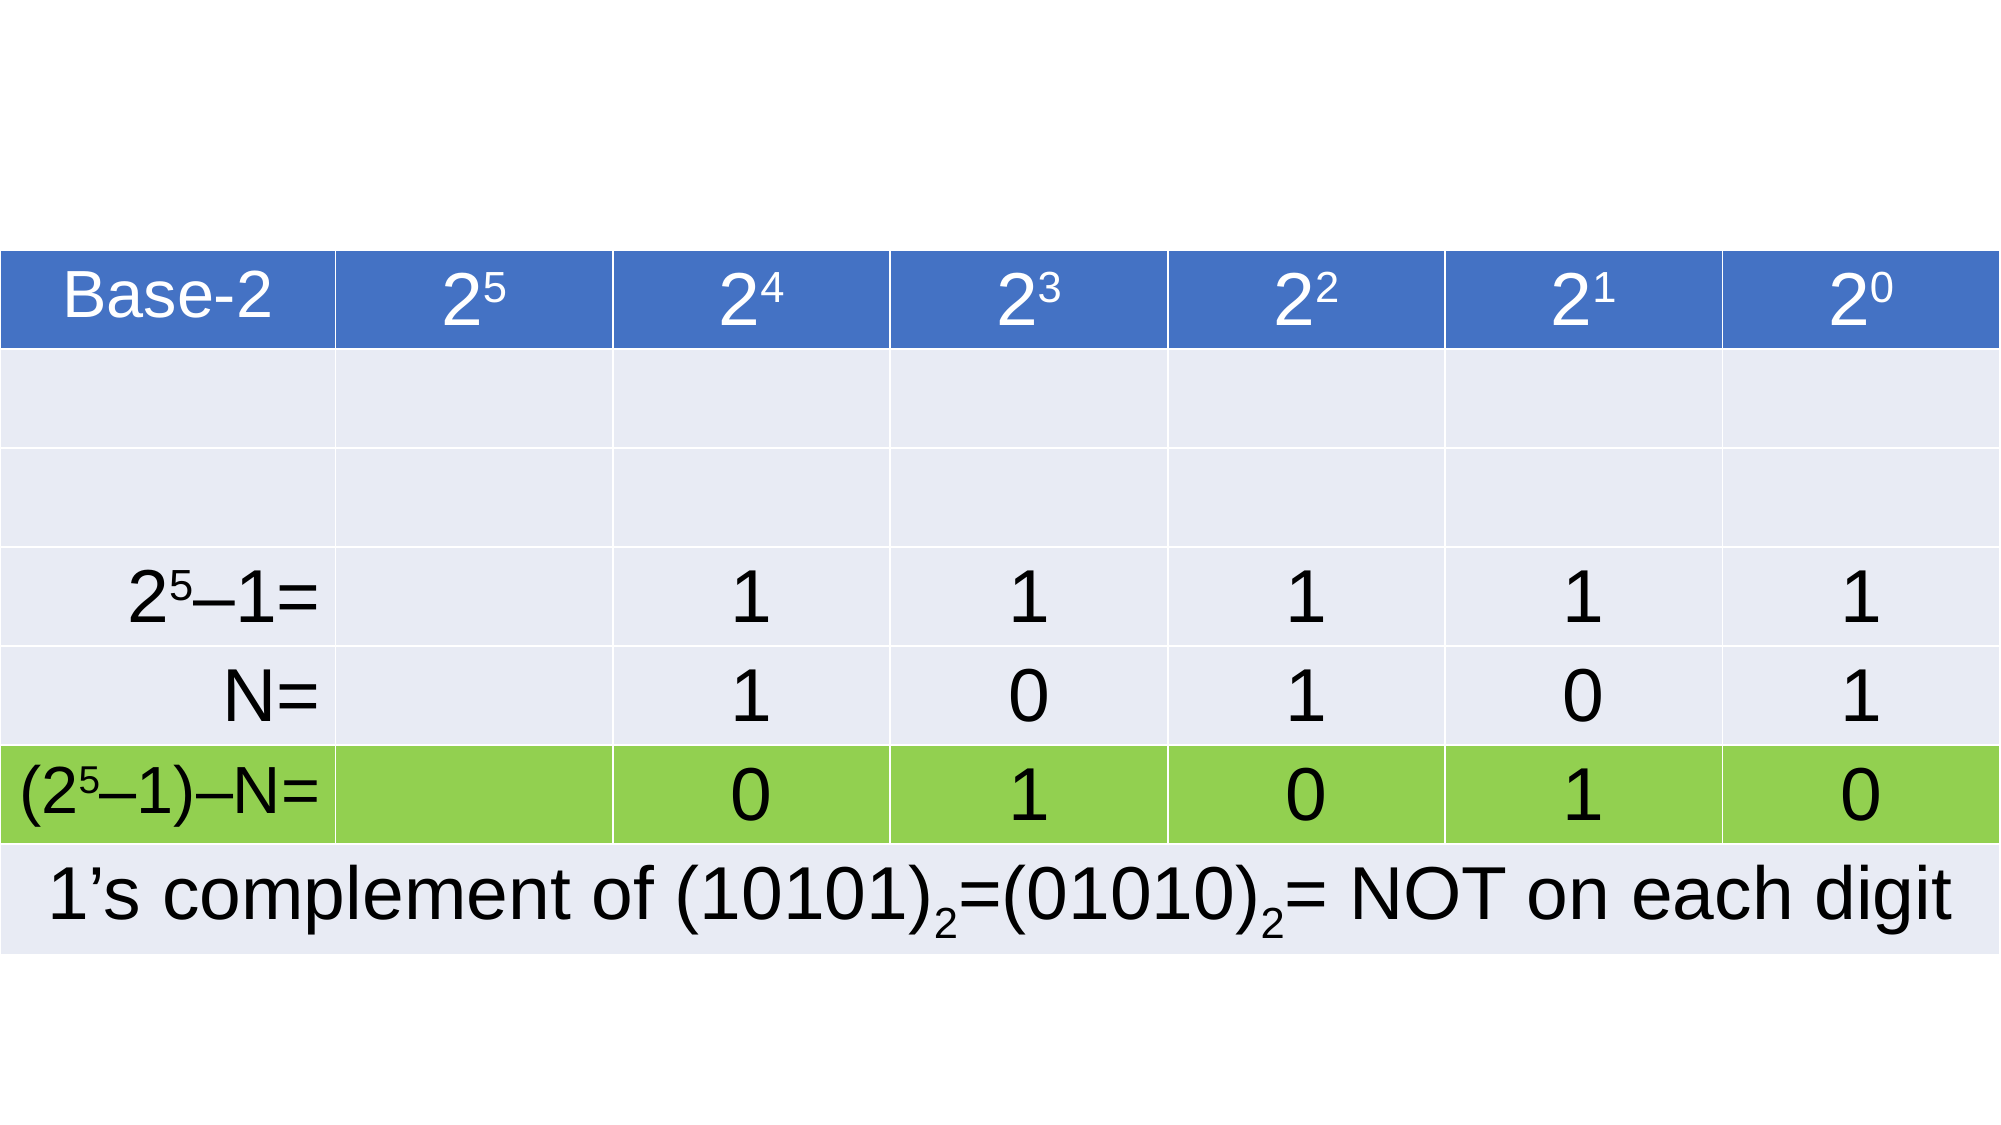

| Base-2 | 25 | 24 | 23 | 22 | 21 | 20 |
| --- | --- | --- | --- | --- | --- | --- |
|  |  |  |  |  |  |  |
|  |  |  |  |  |  |  |
| 25–1= |  | 1 | 1 | 1 | 1 | 1 |
| N= |  | 1 | 0 | 1 | 0 | 1 |
| (25–1)–N= |  | 0 | 1 | 0 | 1 | 0 |
| 1’s complement of (10101)2=(01010)2= NOT on each digit |  |  |  |  |  |  |